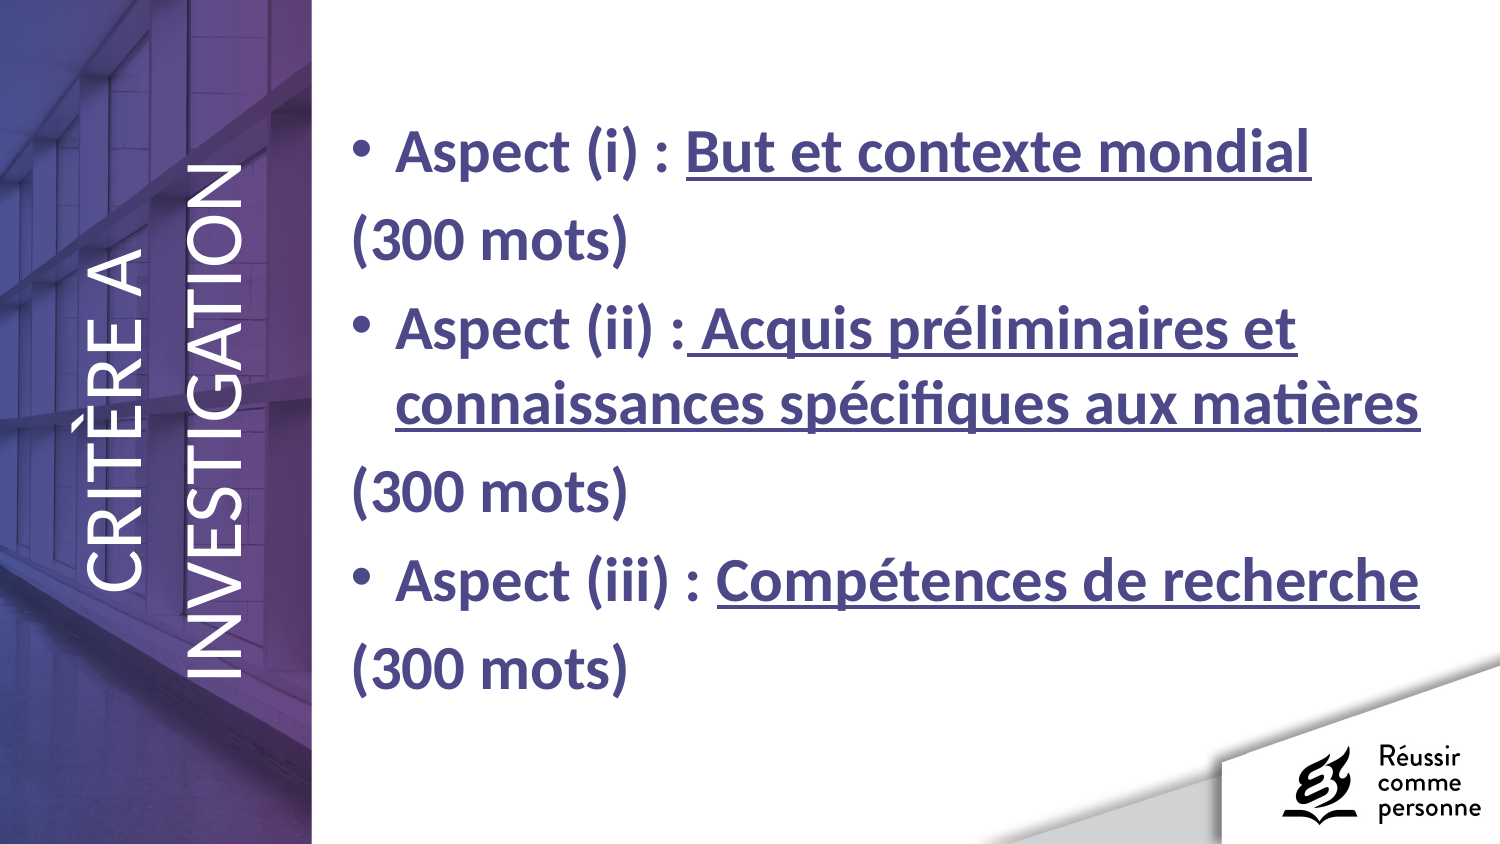

Aspect (i) : But et contexte mondial
	(300 mots)
Aspect (ii) : Acquis préliminaires et connaissances spécifiques aux matières
	(300 mots)
Aspect (iii) : Compétences de recherche
	(300 mots)

CRITÈRE A
INVESTIGATION